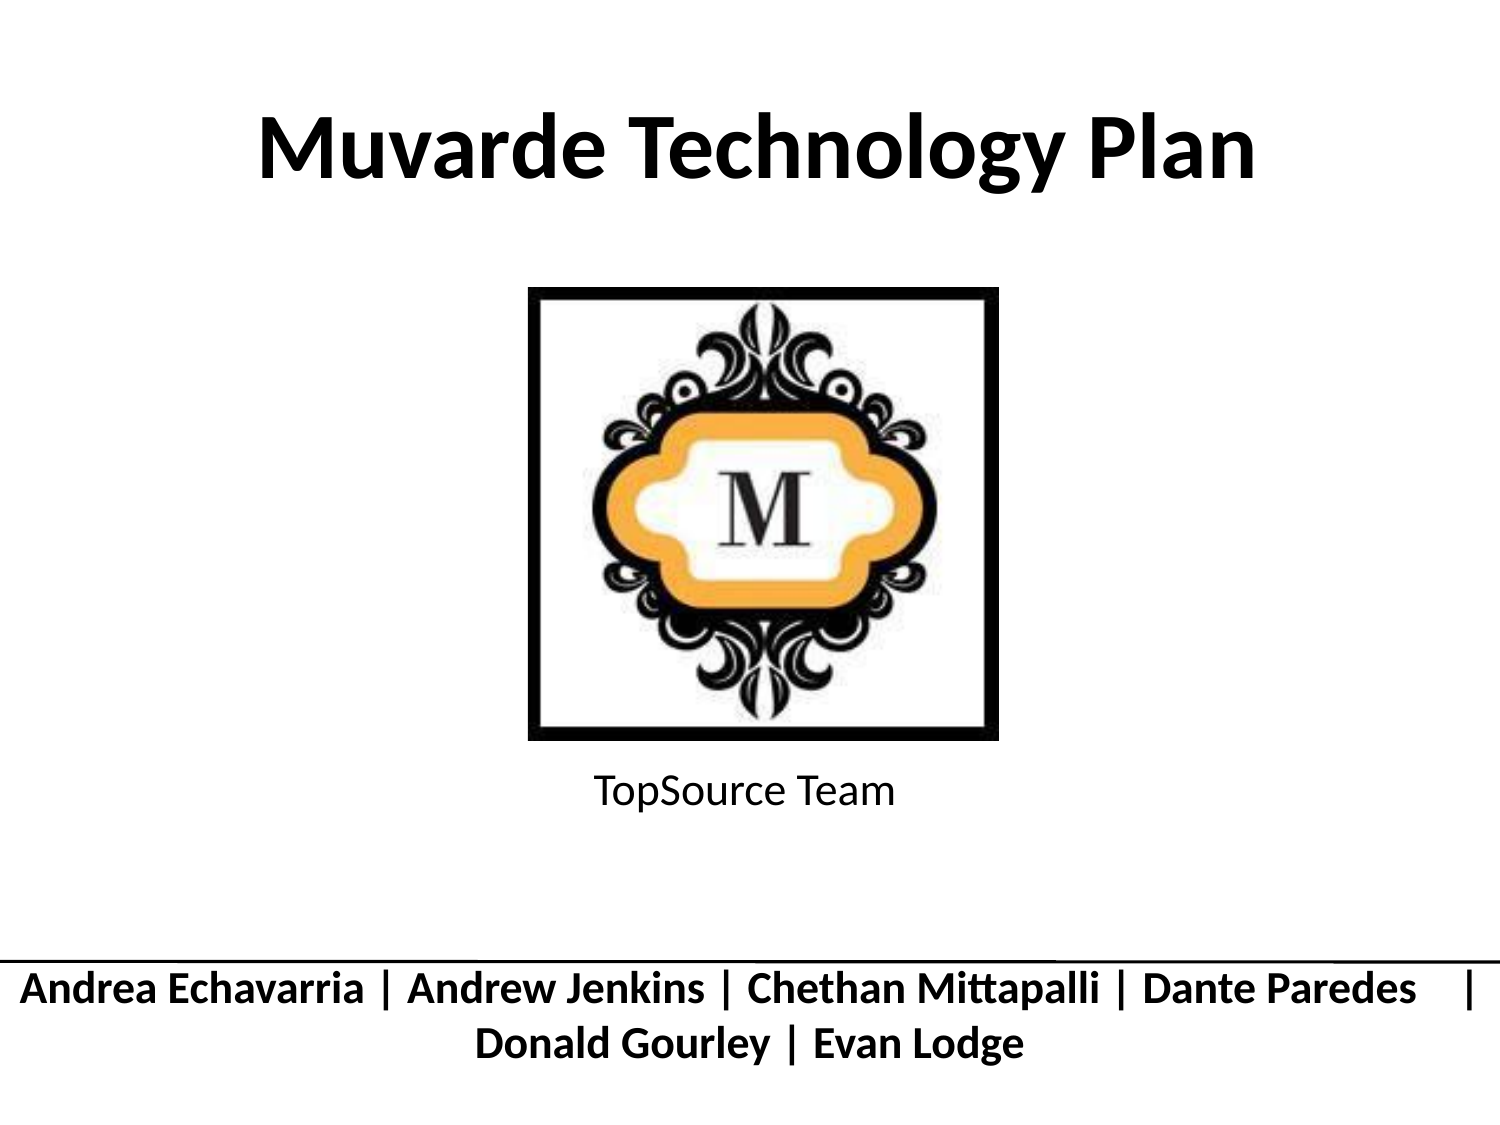

# Muvarde Technology Plan

TopSource Team

Andrea Echavarria | Andrew Jenkins | Chethan Mittapalli | Dante Paredes    | Donald Gourley | Evan Lodge